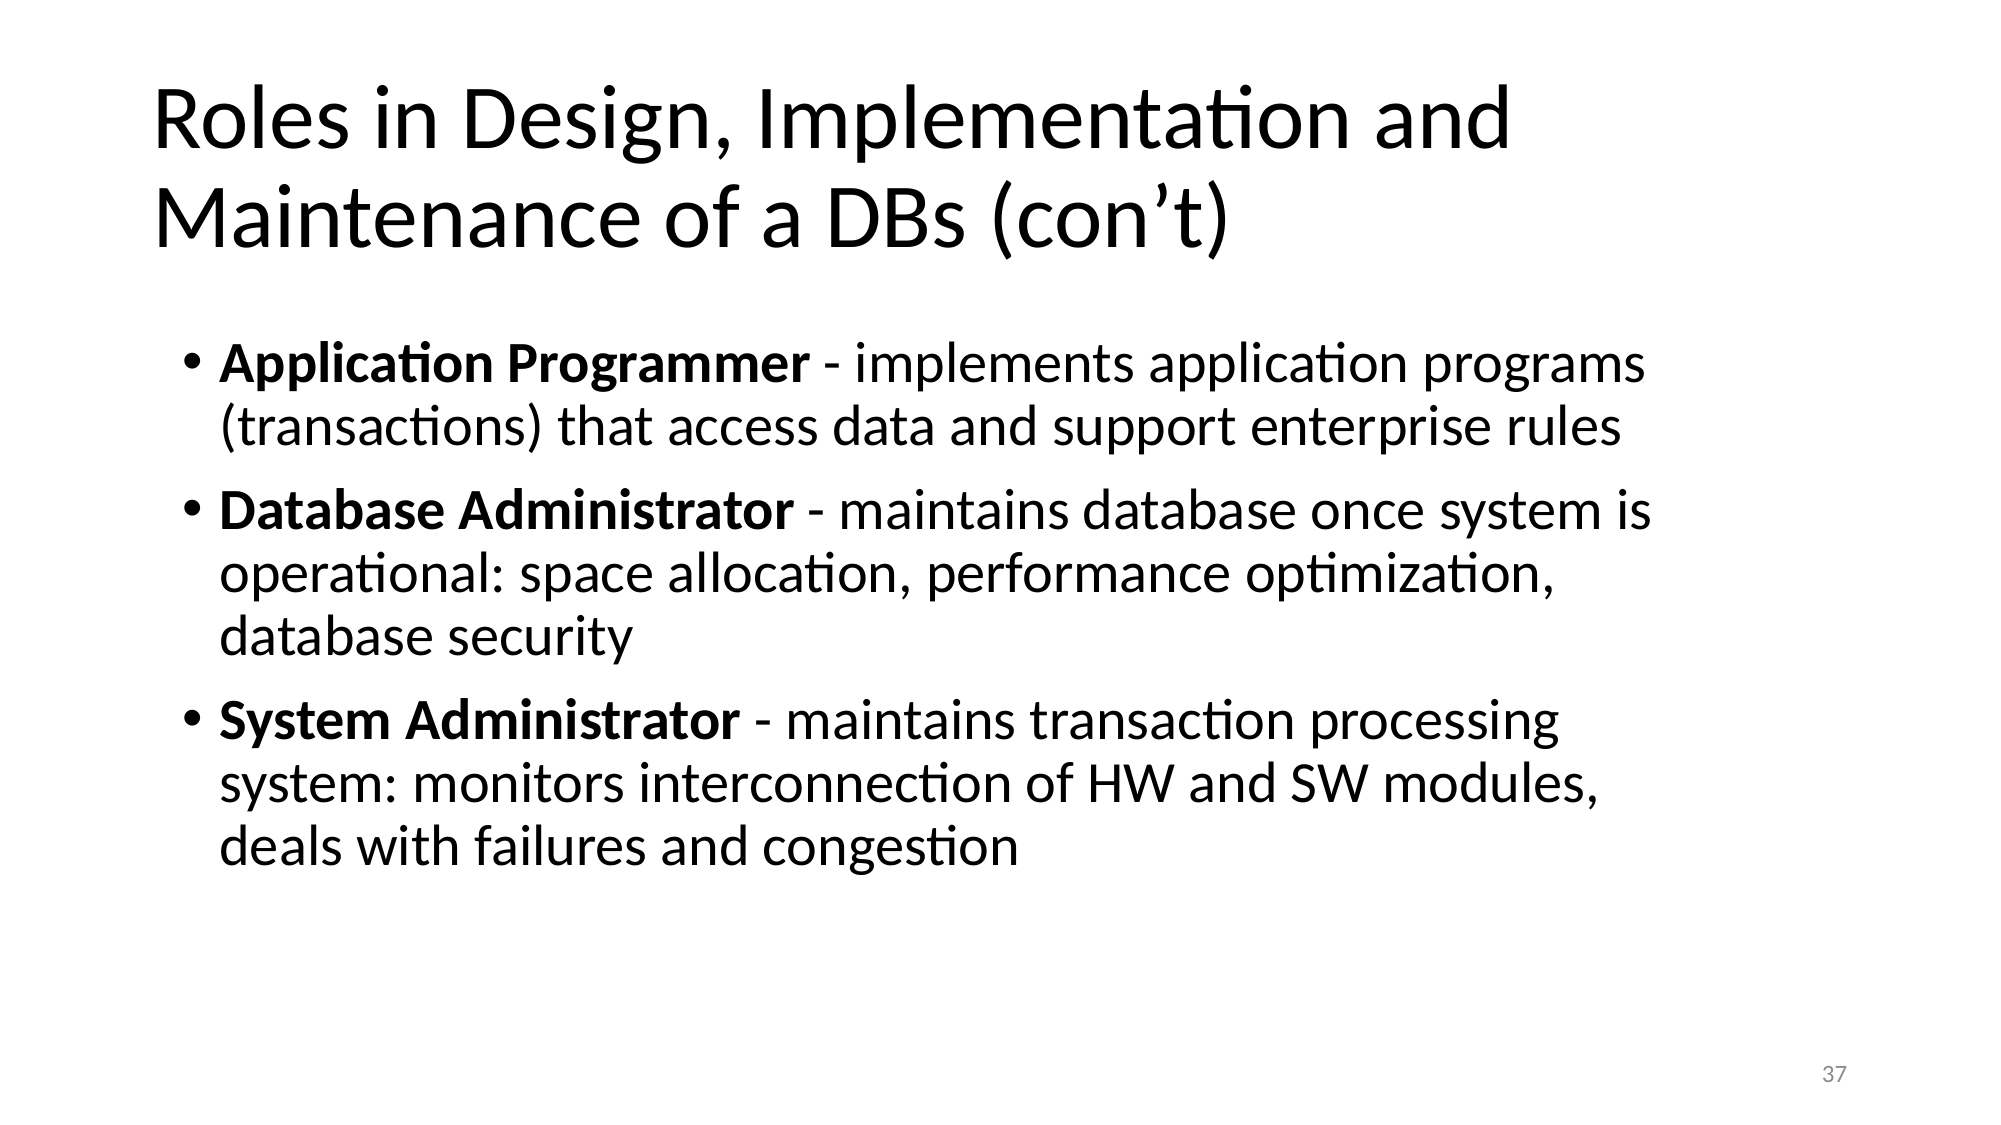

# Roles in Design, Implementation and Maintenance of a DBs (con’t)
Application Programmer - implements application programs (transactions) that access data and support enterprise rules
Database Administrator - maintains database once system is operational: space allocation, performance optimization, database security
System Administrator - maintains transaction processing system: monitors interconnection of HW and SW modules, deals with failures and congestion
37